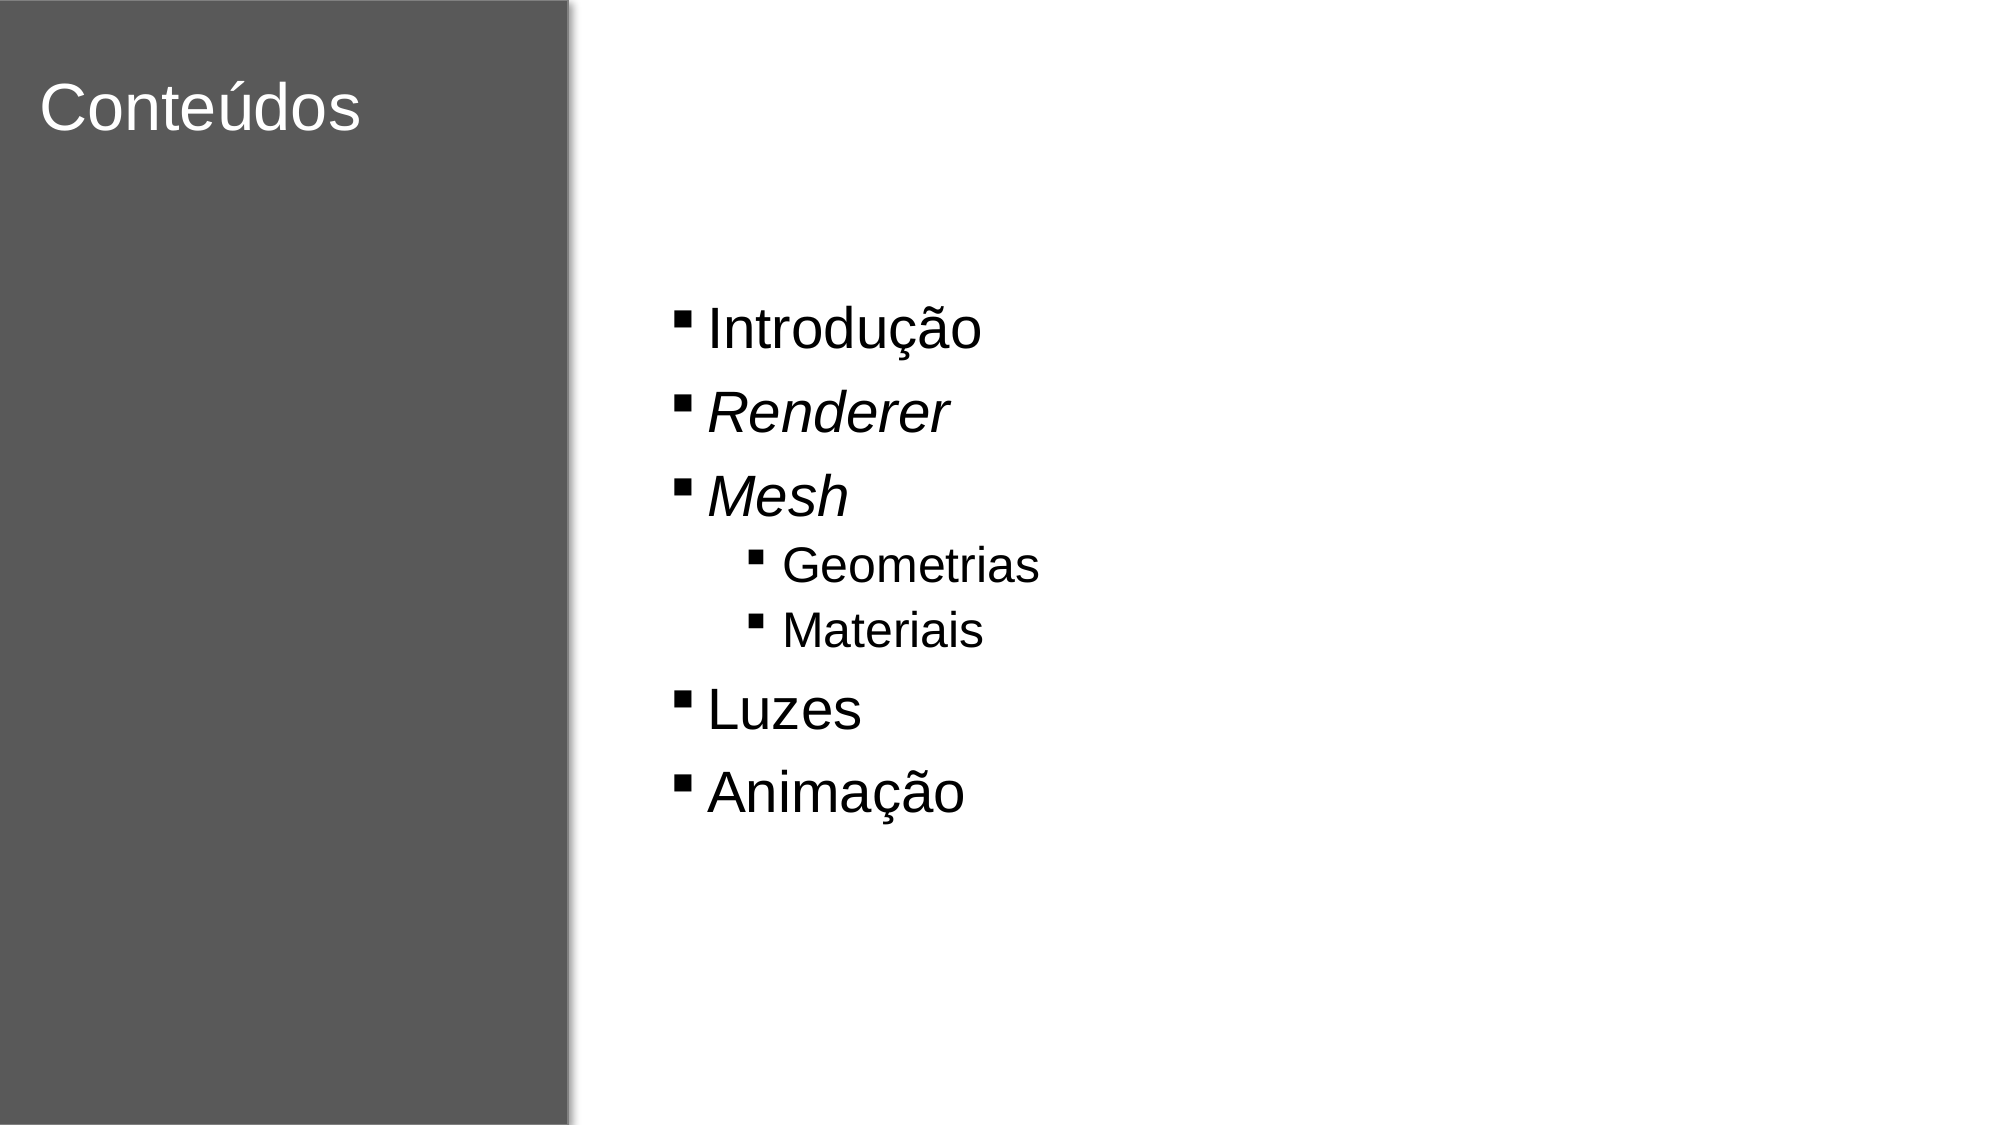

# Conteúdos
Introdução
Renderer
Mesh
Geometrias
Materiais
Luzes
Animação